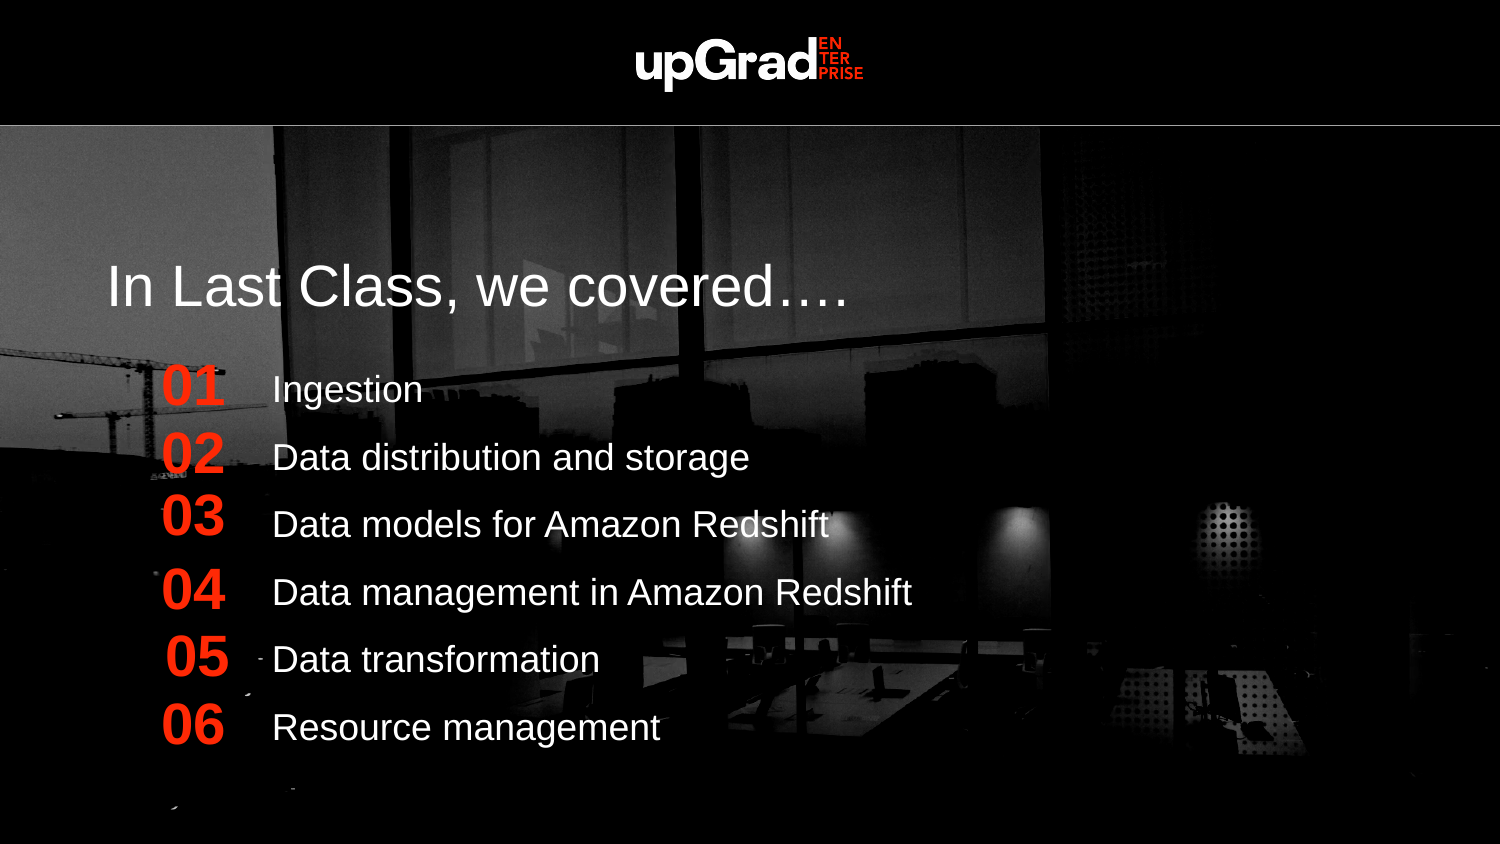

In Last Class, we covered….
Ingestion
Data distribution and storage
Data models for Amazon Redshift
Data management in Amazon Redshift
Data transformation
Resource management
01
02

03

04

05
06
31-07-2019
Data Science Certification Program
3